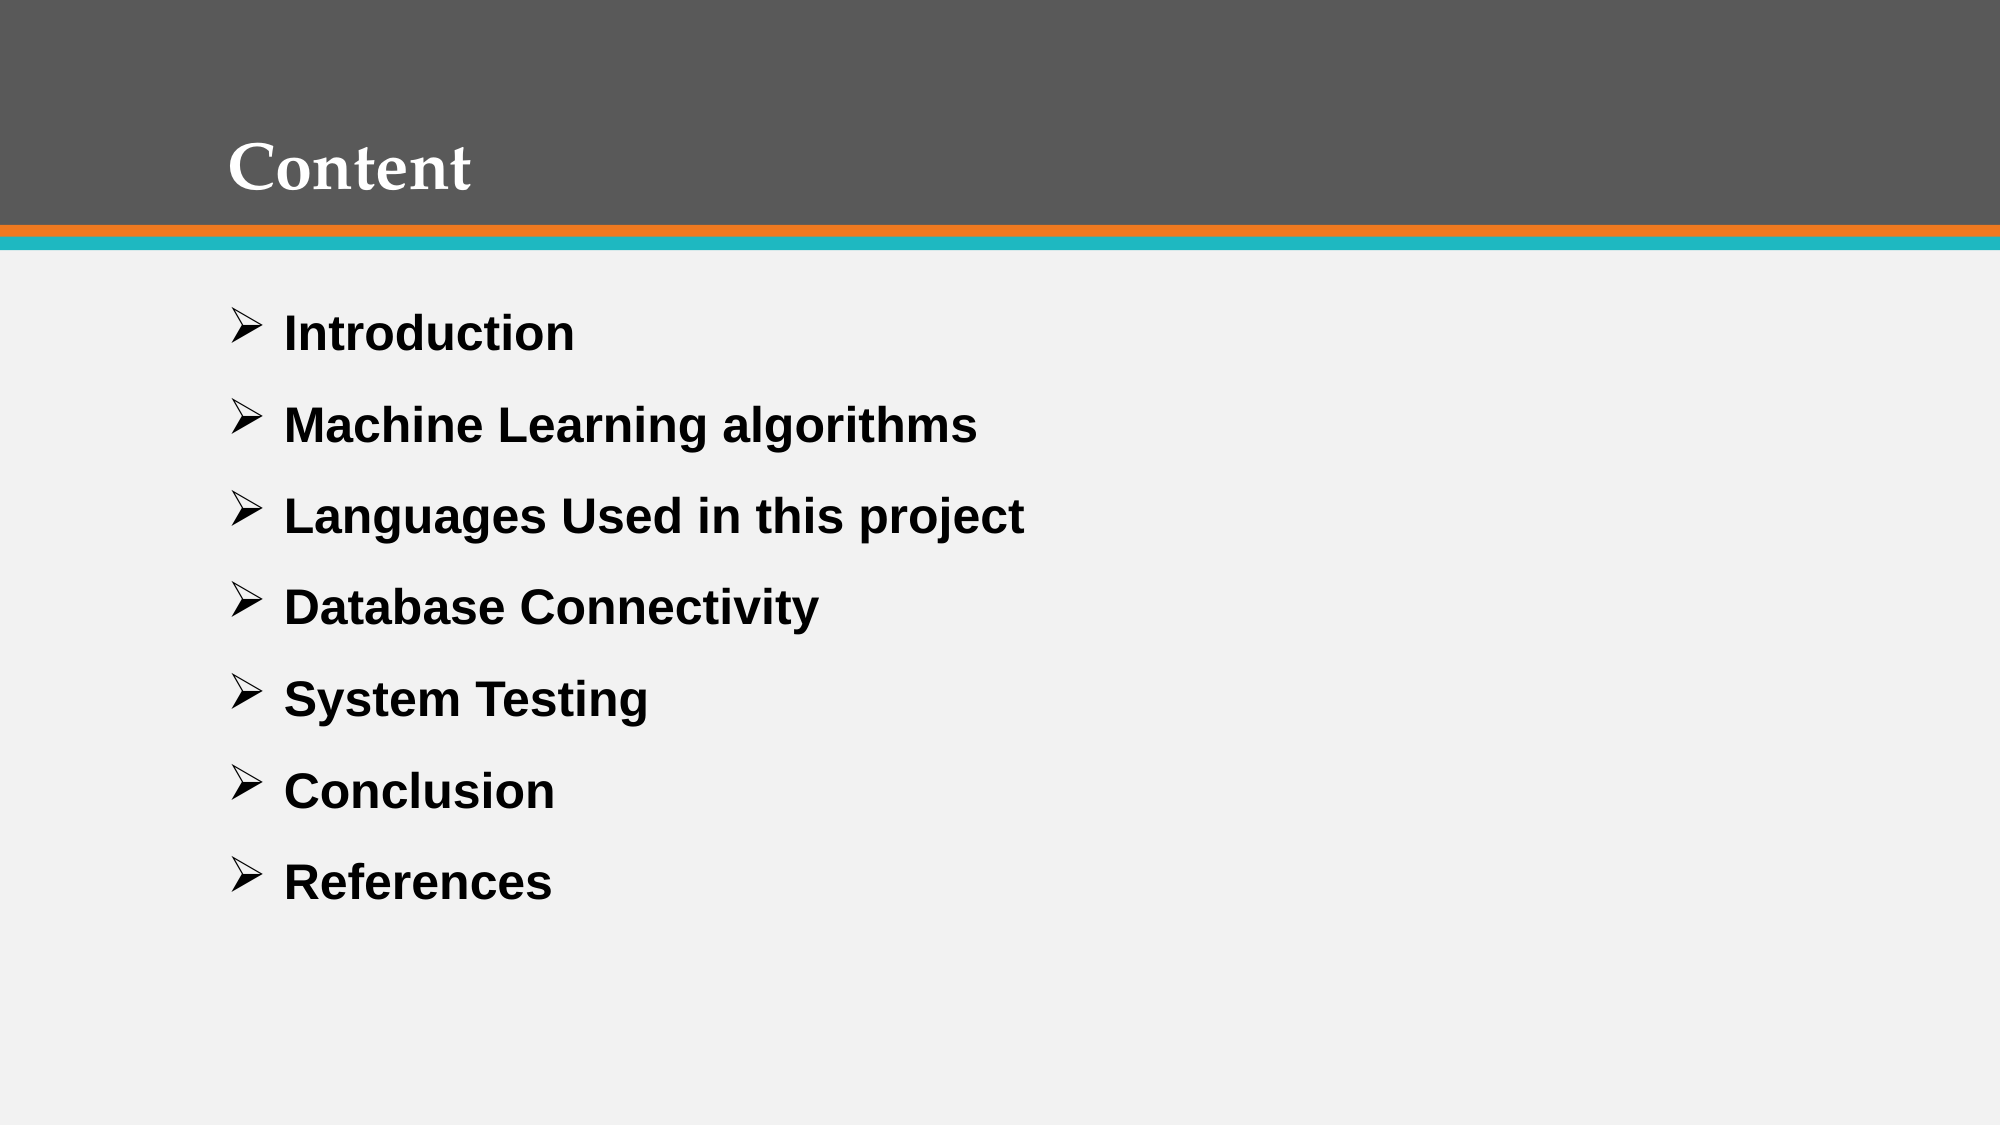

# Content
Introduction
Machine Learning algorithms
Languages Used in this project
Database Connectivity
System Testing
Conclusion
References